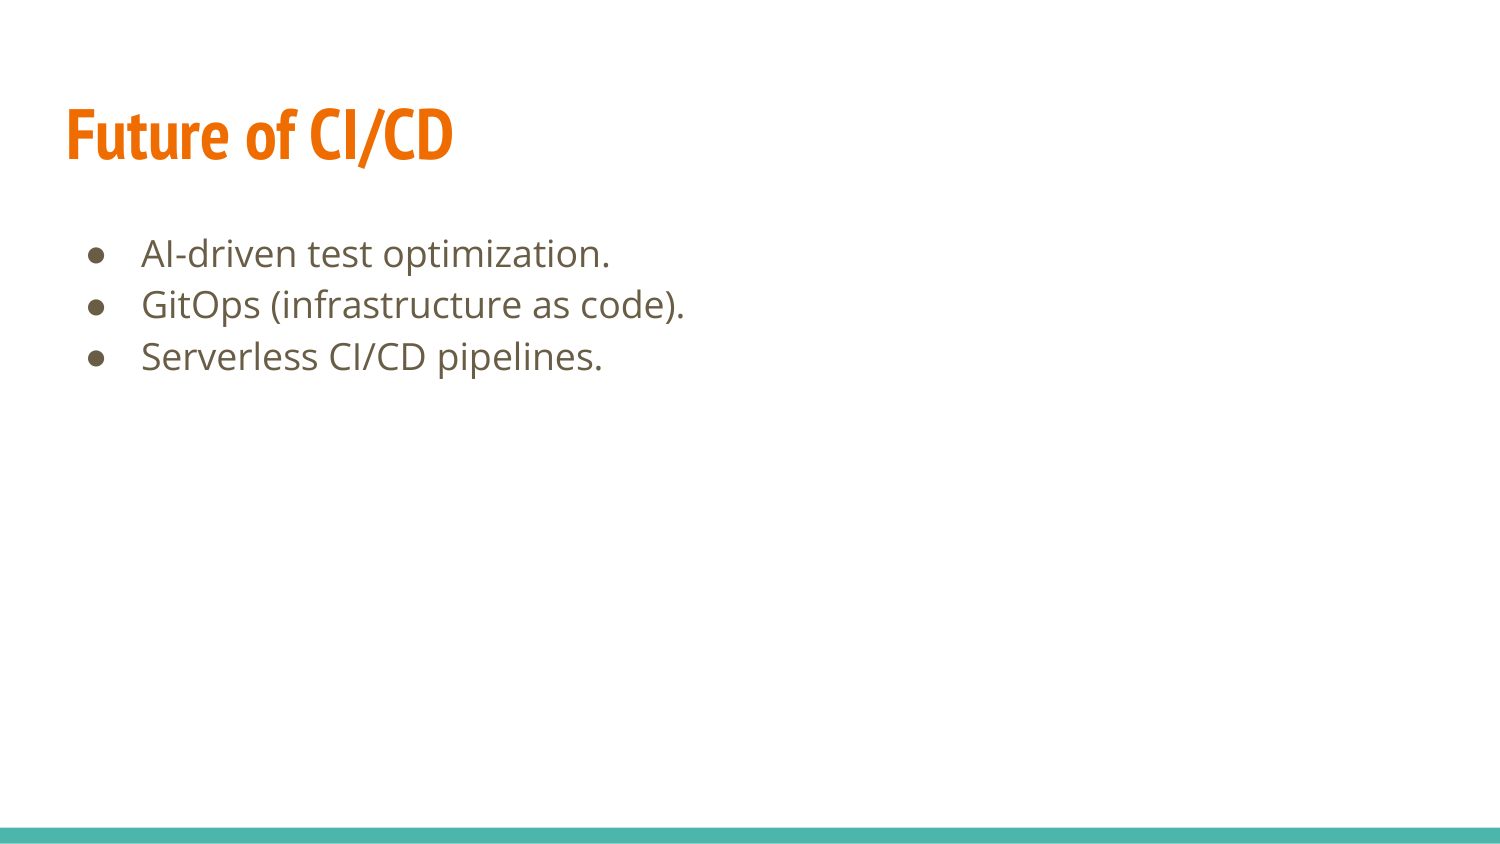

# Future of CI/CD
AI-driven test optimization.
GitOps (infrastructure as code).
Serverless CI/CD pipelines.